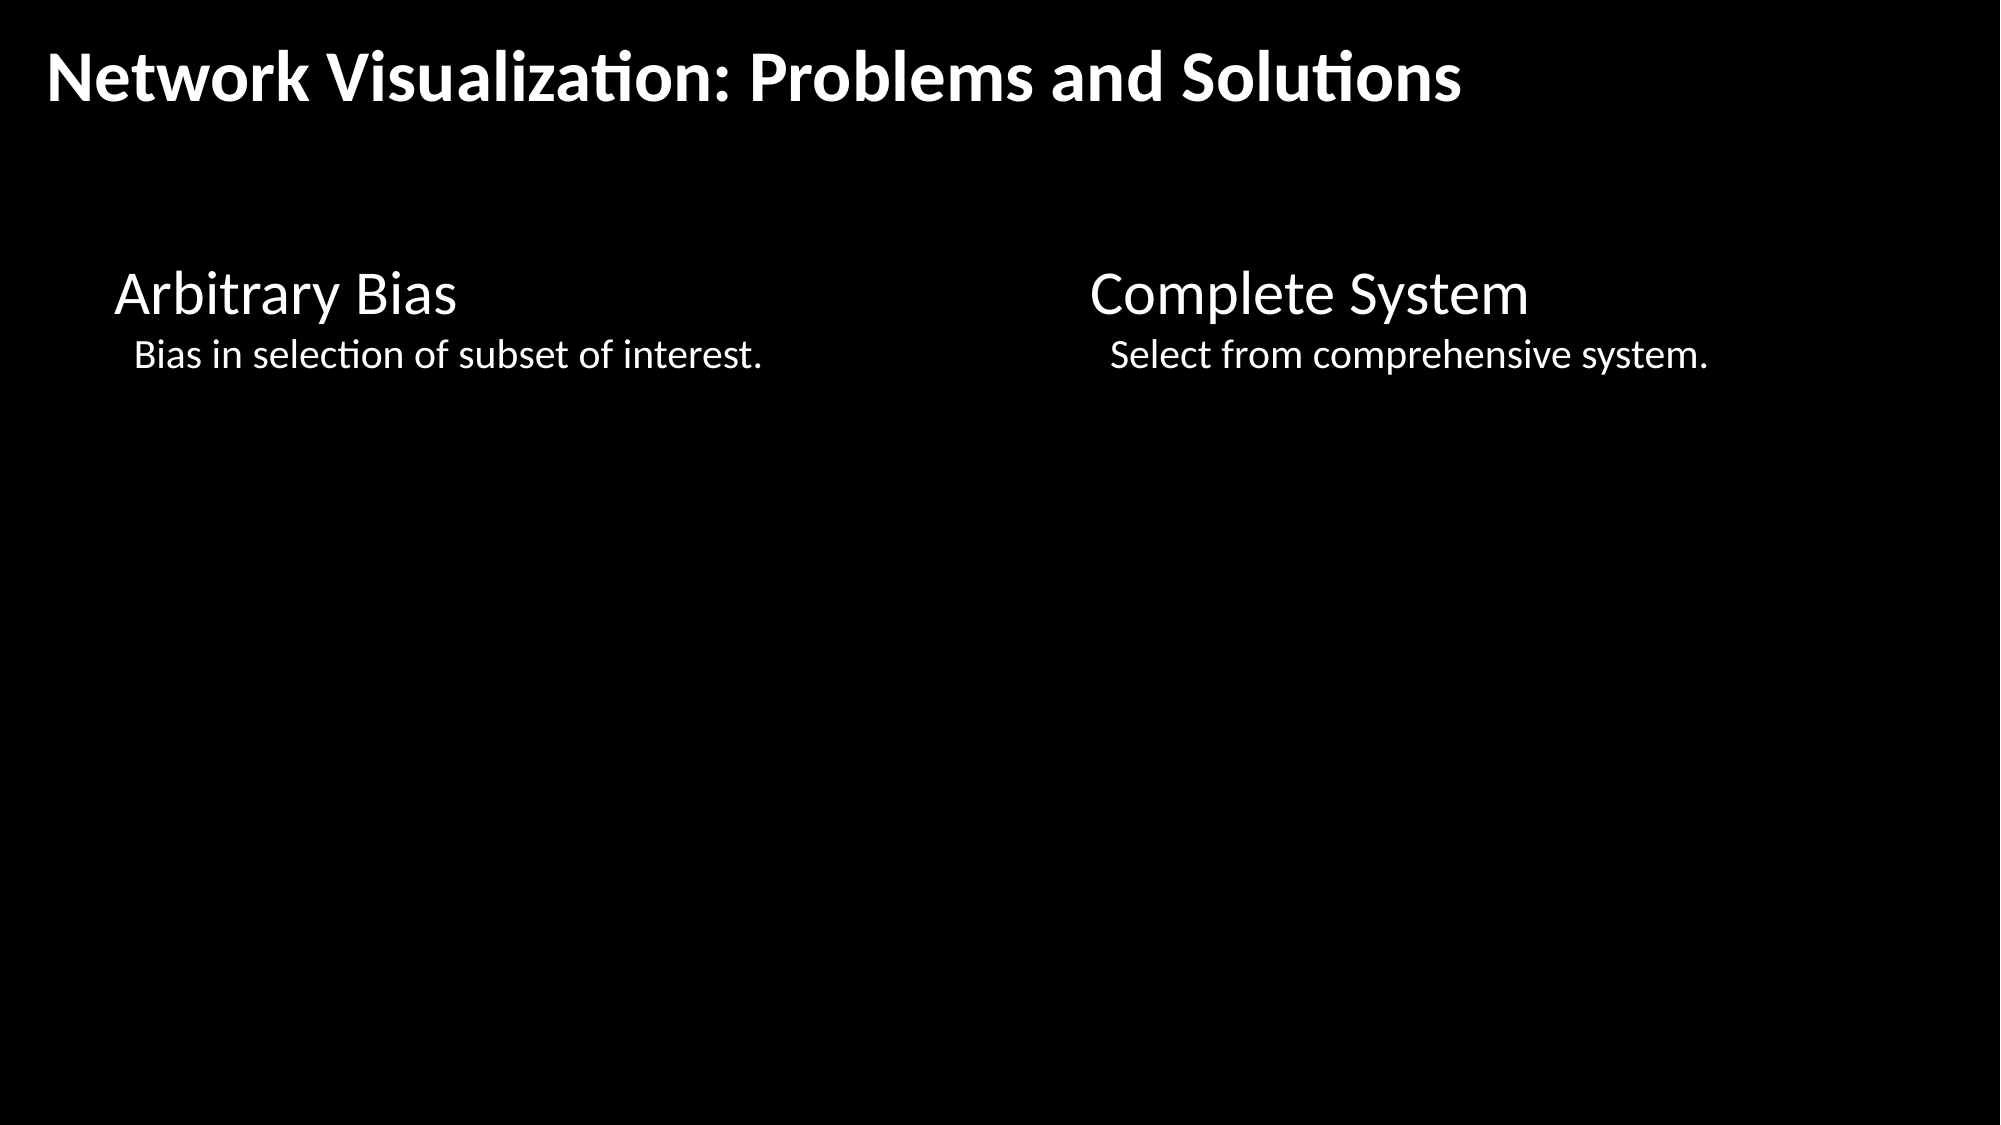

Network Visualization: Problems and Solutions
Arbitrary Bias
Bias in selection of subset of interest.
Complete System
Select from comprehensive system.